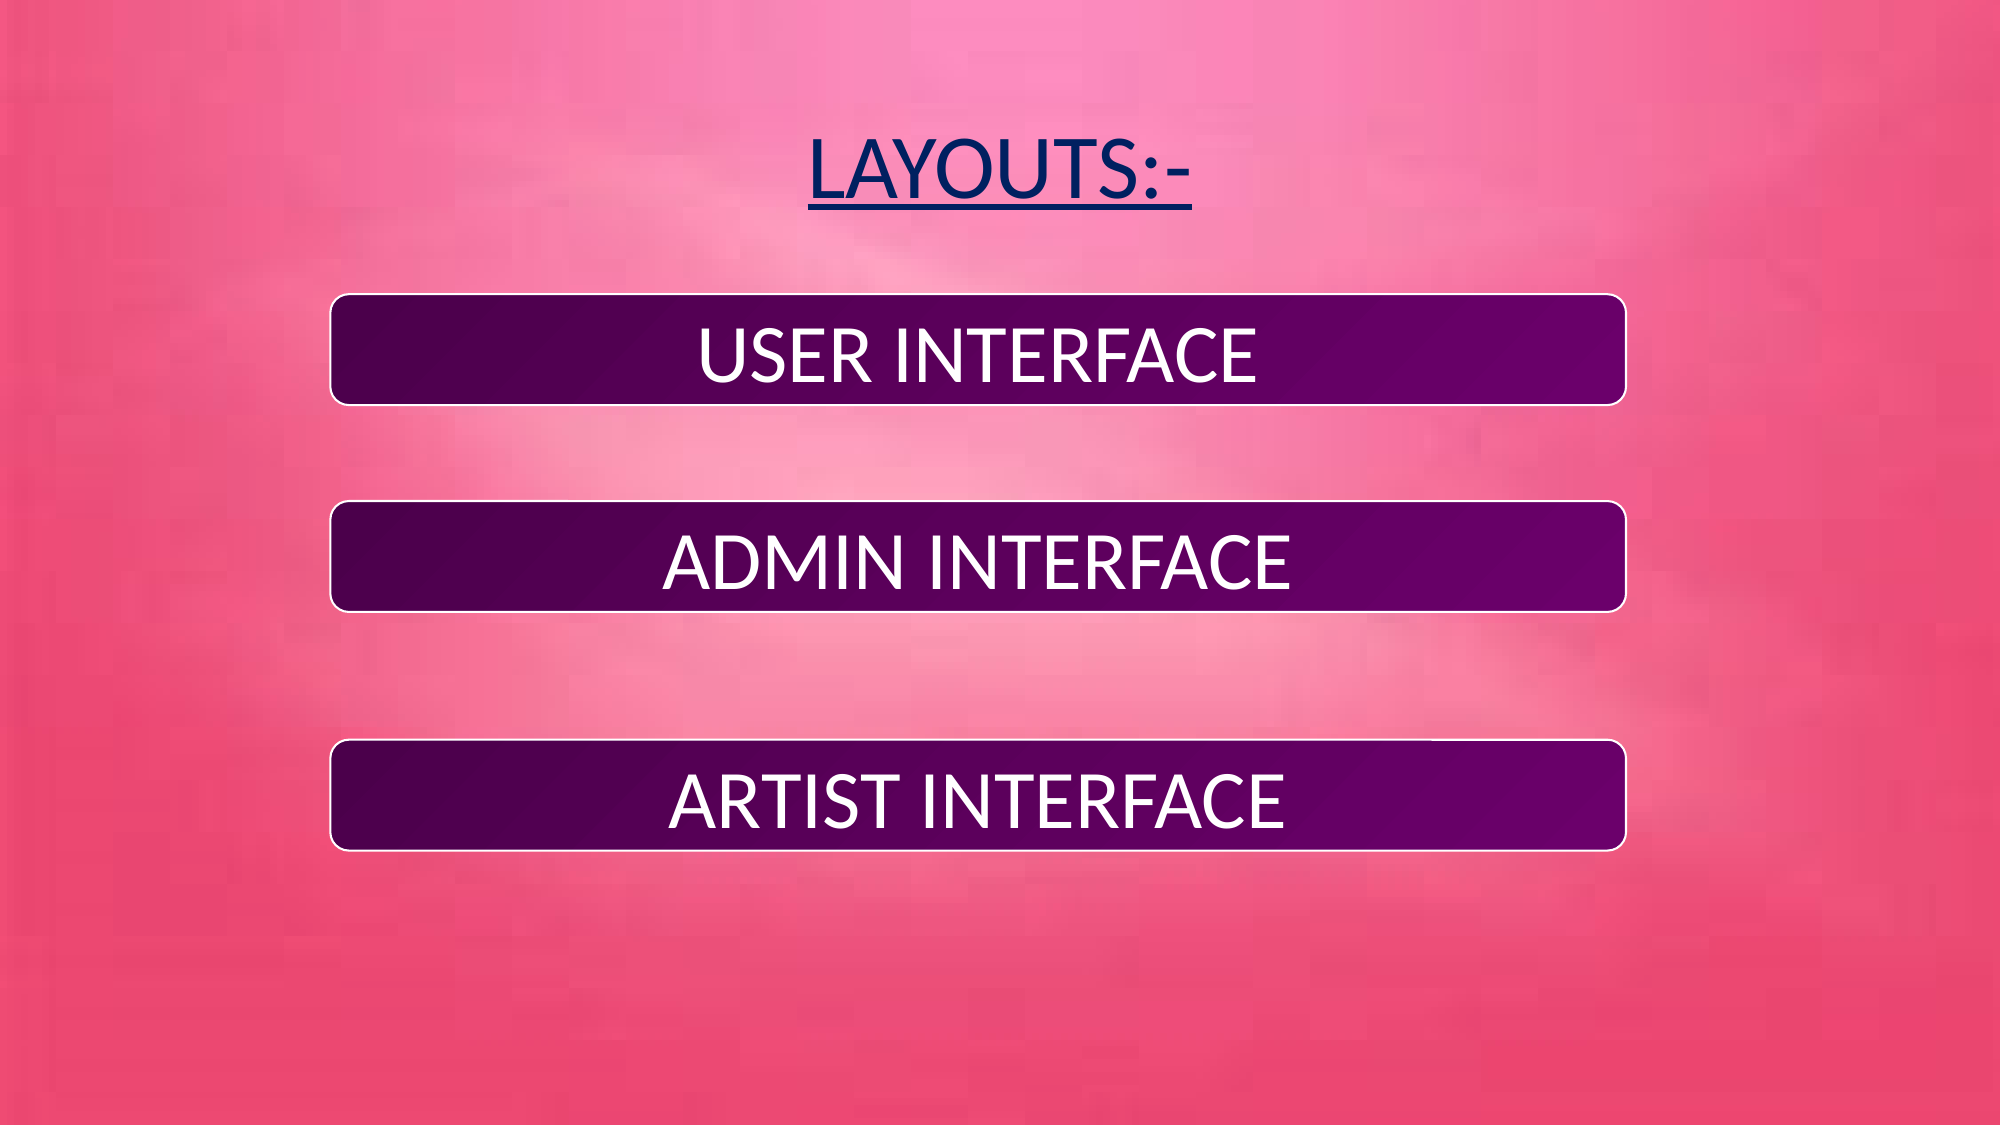

# LAYOUTS:-
USER INTERFACE
ADMIN INTERFACE
ARTIST INTERFACE